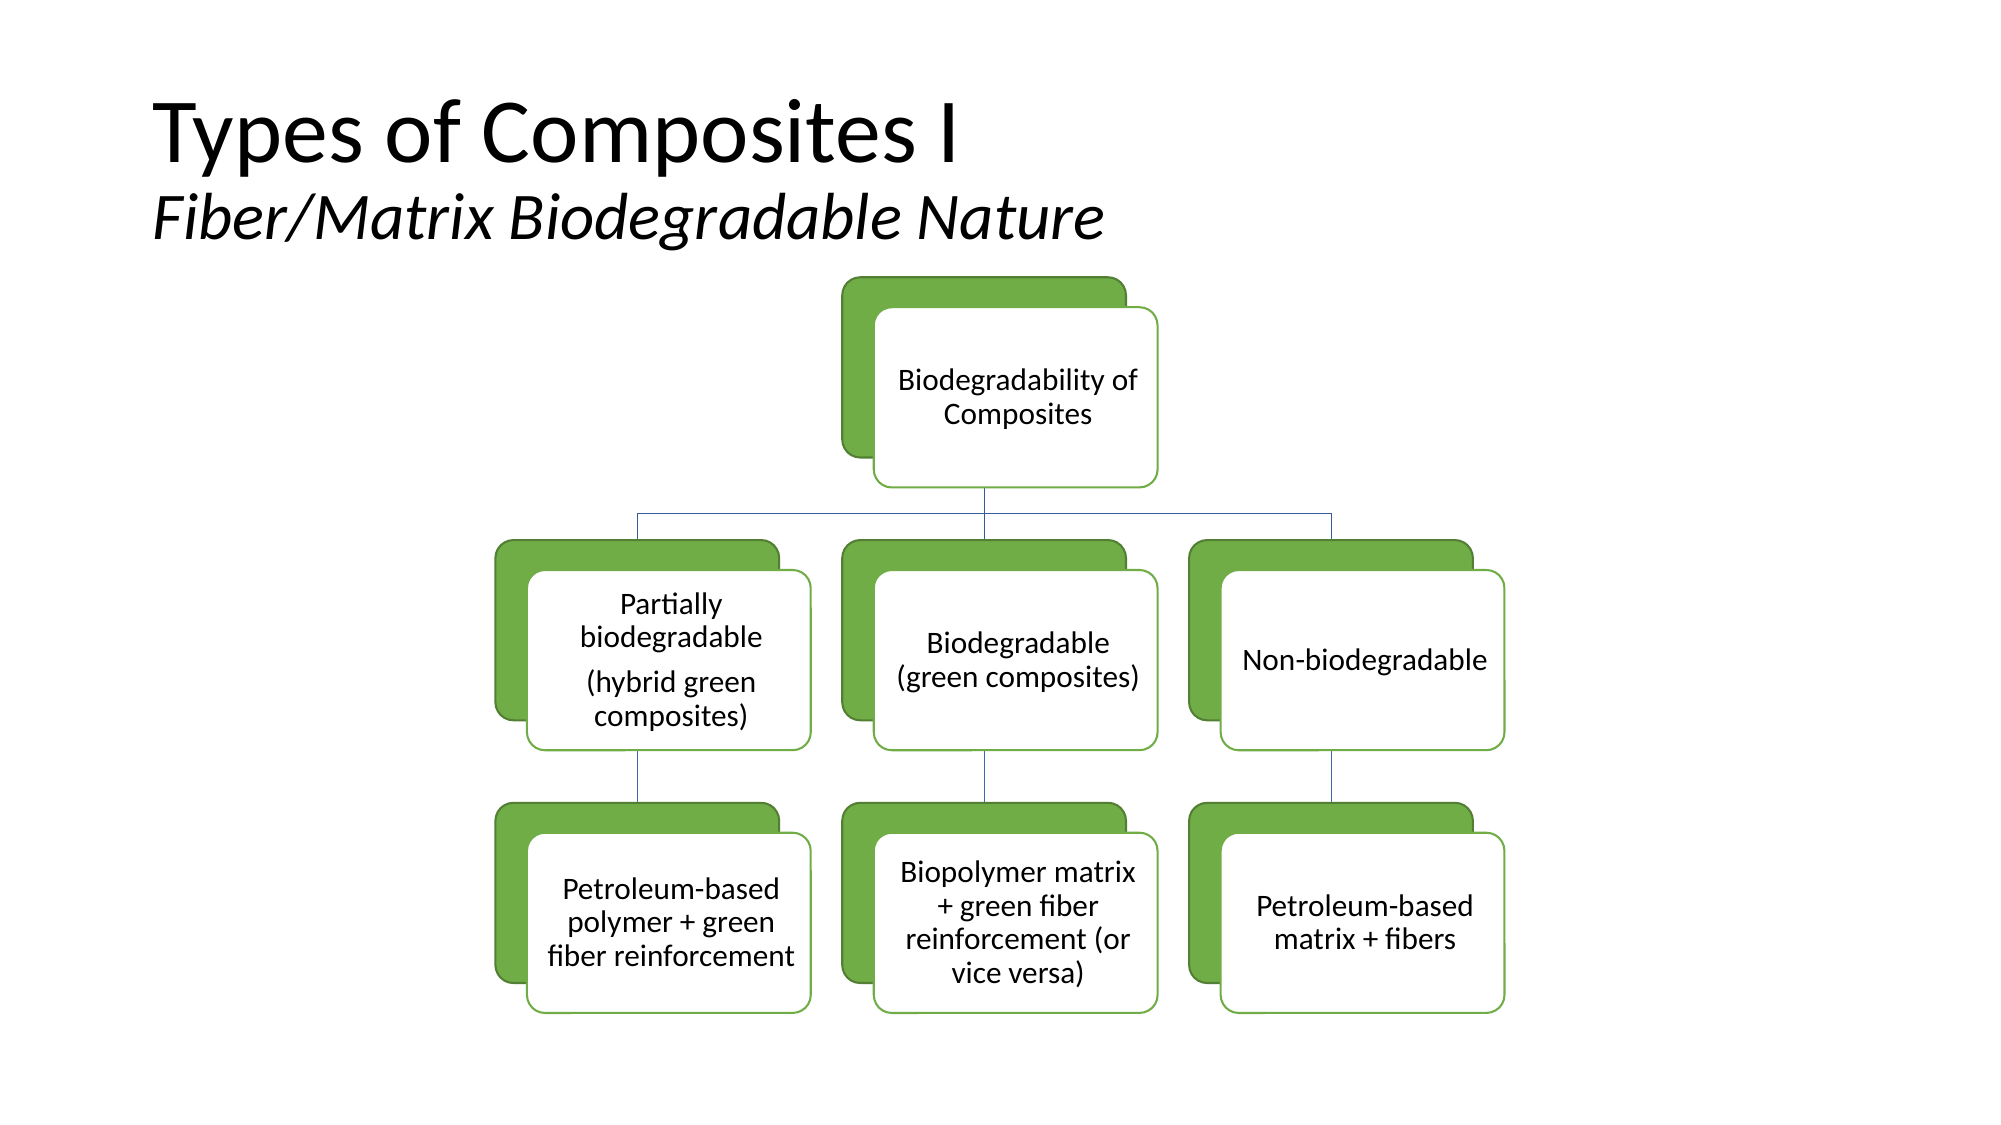

# Types of Composites I Fiber/Matrix Biodegradable Nature
Biodegradability of Composites
Partially biodegradable
(hybrid green composites)
Petroleum-based polymer + green fiber reinforcement
Biodegradable (green composites)
Biopolymer matrix + green fiber reinforcement (or vice versa)
Non-biodegradable
Petroleum-based matrix + fibers